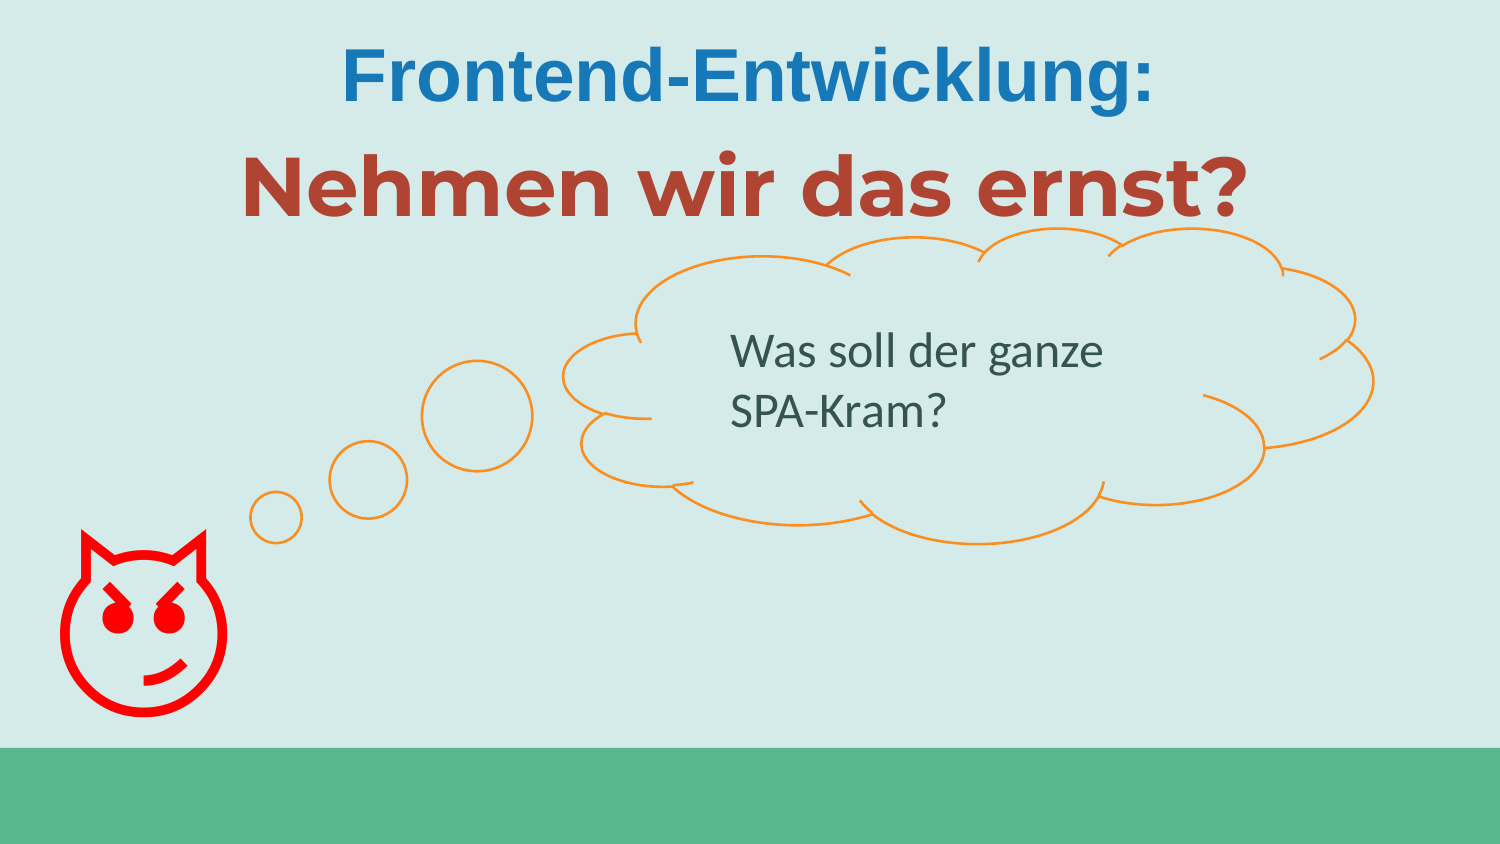

Frontend-Entwicklung:
Nehmen wir das ernst?

Was soll der ganze
SPA-Kram?

😼

#